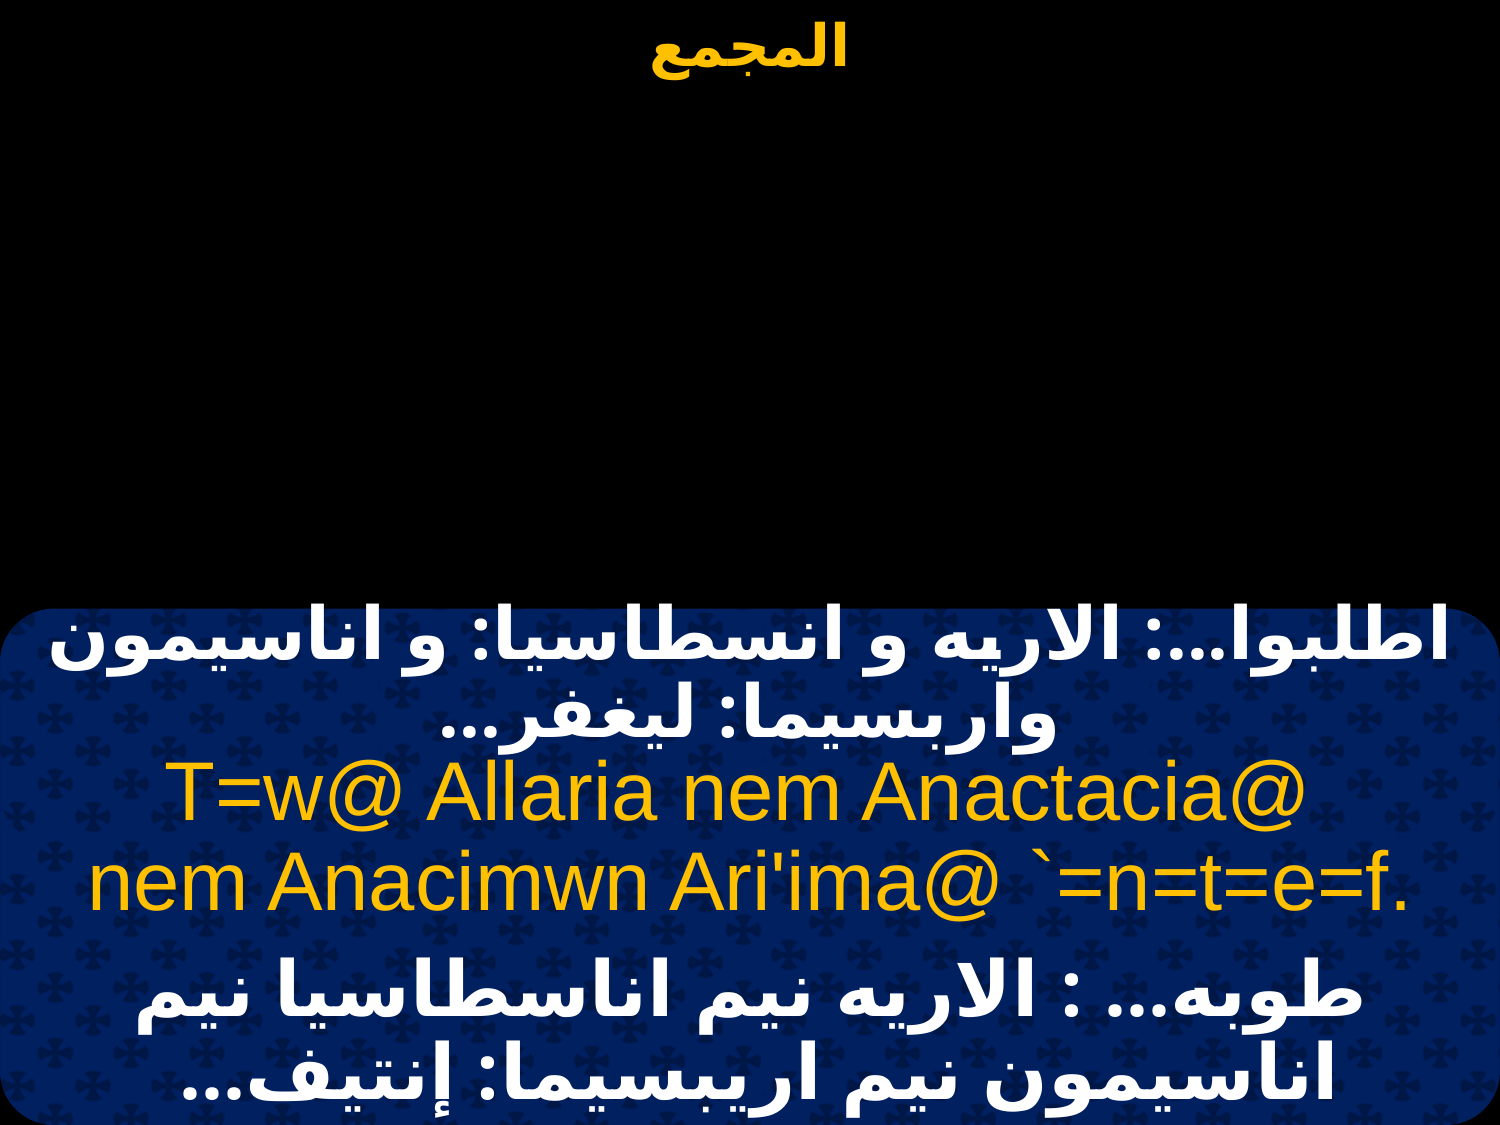

#
اطلبوا...: الاريه و انسطاسيا: و اناسيمون واربسيما: ليغفر...
T=w@ Allaria nem Anactacia@
nem Anacimwn Ari'ima@ `=n=t=e=f.
طوبه... : الاريه نيم اناسطاسيا نيم اناسيمون نيم اريبسيما: إنتيف...